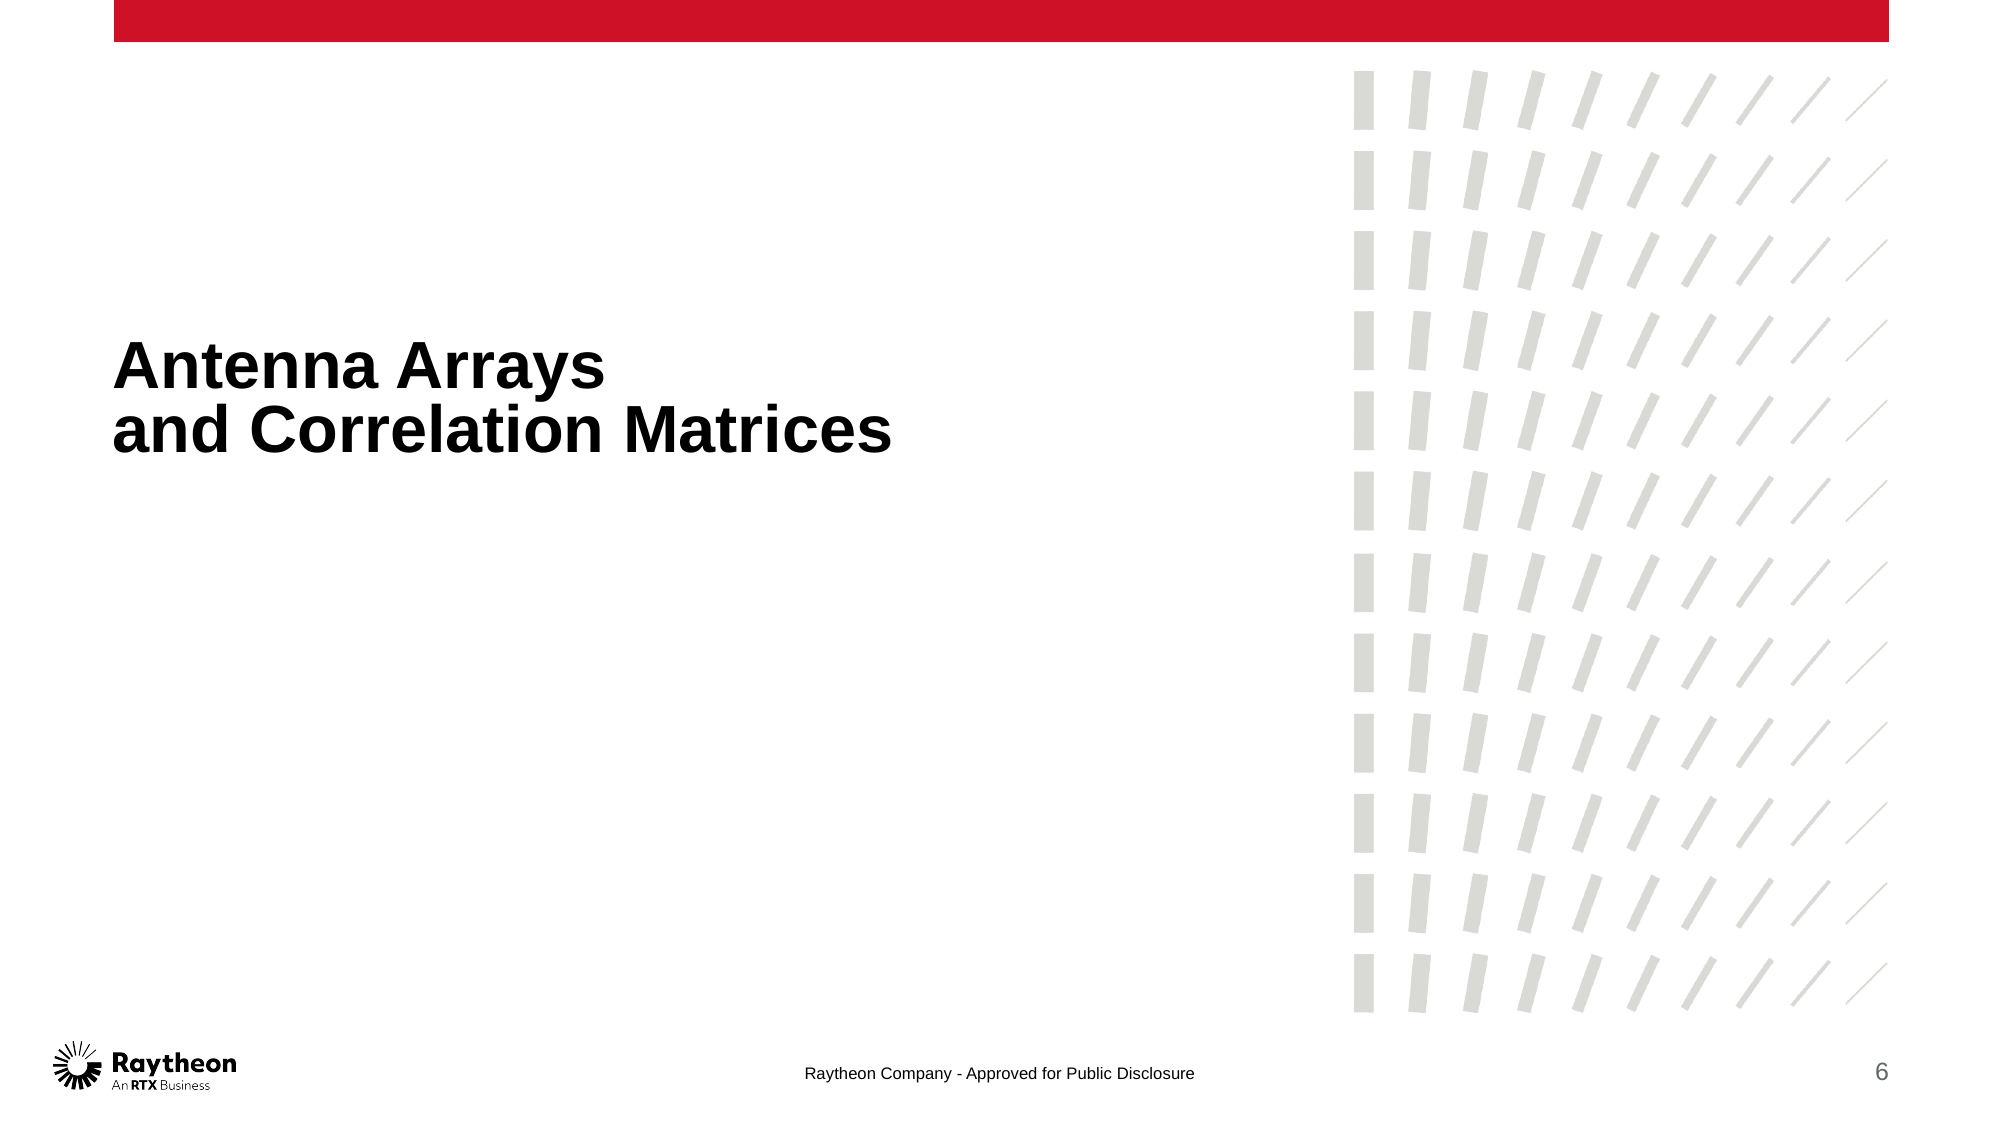

# Antenna Arrays and Correlation Matrices
Raytheon Company - Approved for Public Disclosure
6